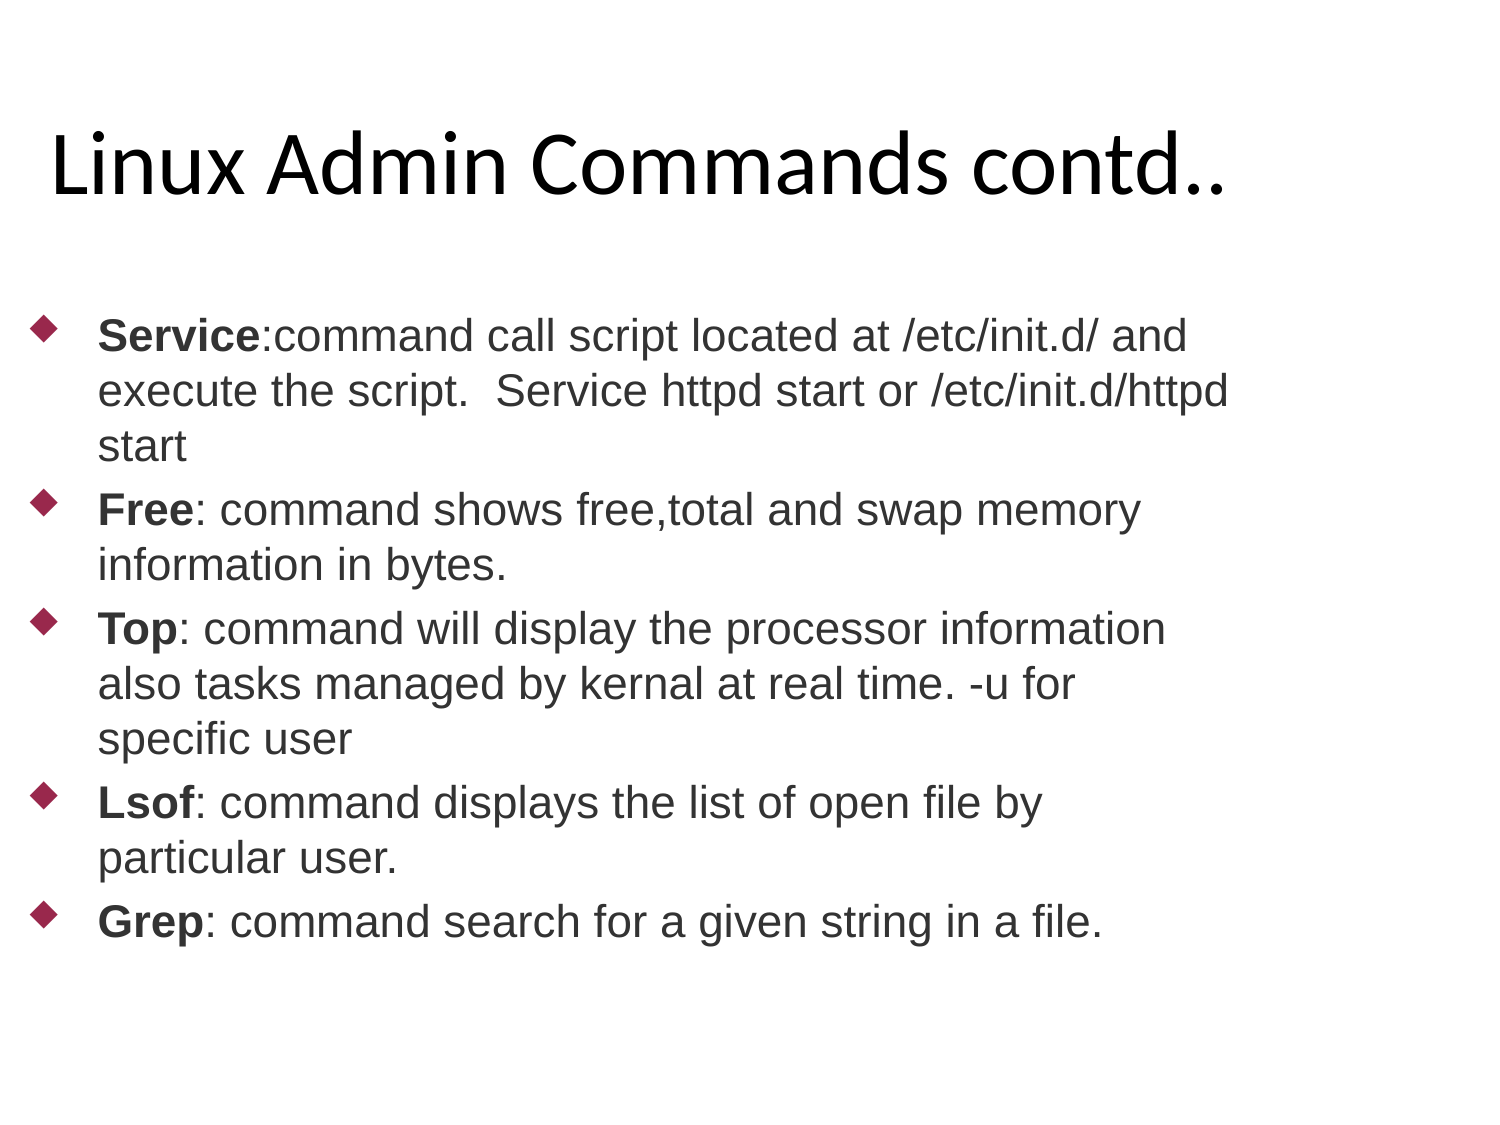

Linux Admin Commands contd..

Service:command call script located at /etc/init.d/ and execute the script.  Service httpd start or /etc/init.d/httpd start
Free: command shows free,total and swap memory information in bytes.
Top: command will display the processor information also tasks managed by kernal at real time. -u for specific user
Lsof: command displays the list of open file by particular user.
Grep: command search for a given string in a file.